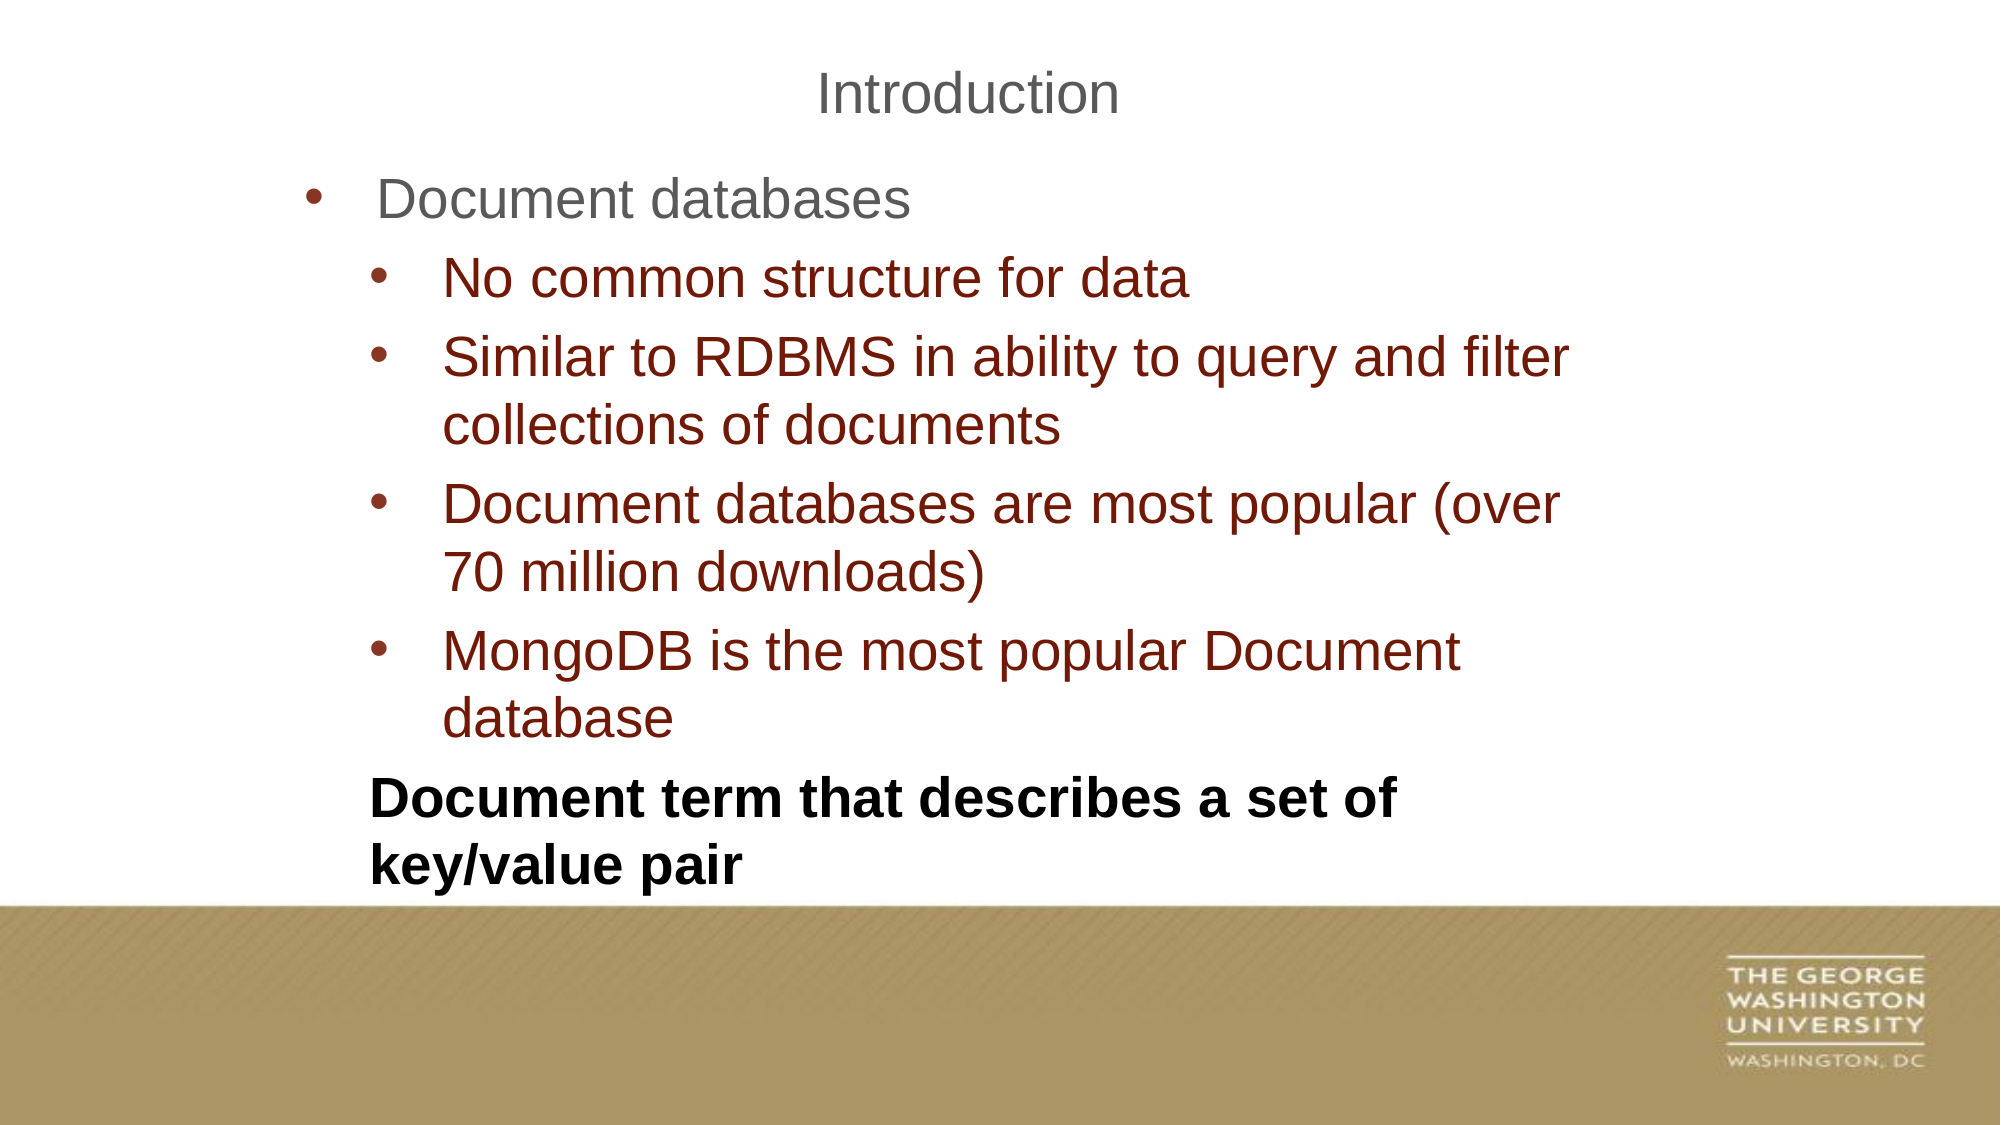

Introduction

Document databases
No common structure for data
Similar to RDBMS in ability to query and filter collections of documents
Document databases are most popular (over 70 million downloads)
MongoDB is the most popular Document database
Document term that describes a set of key/value pair